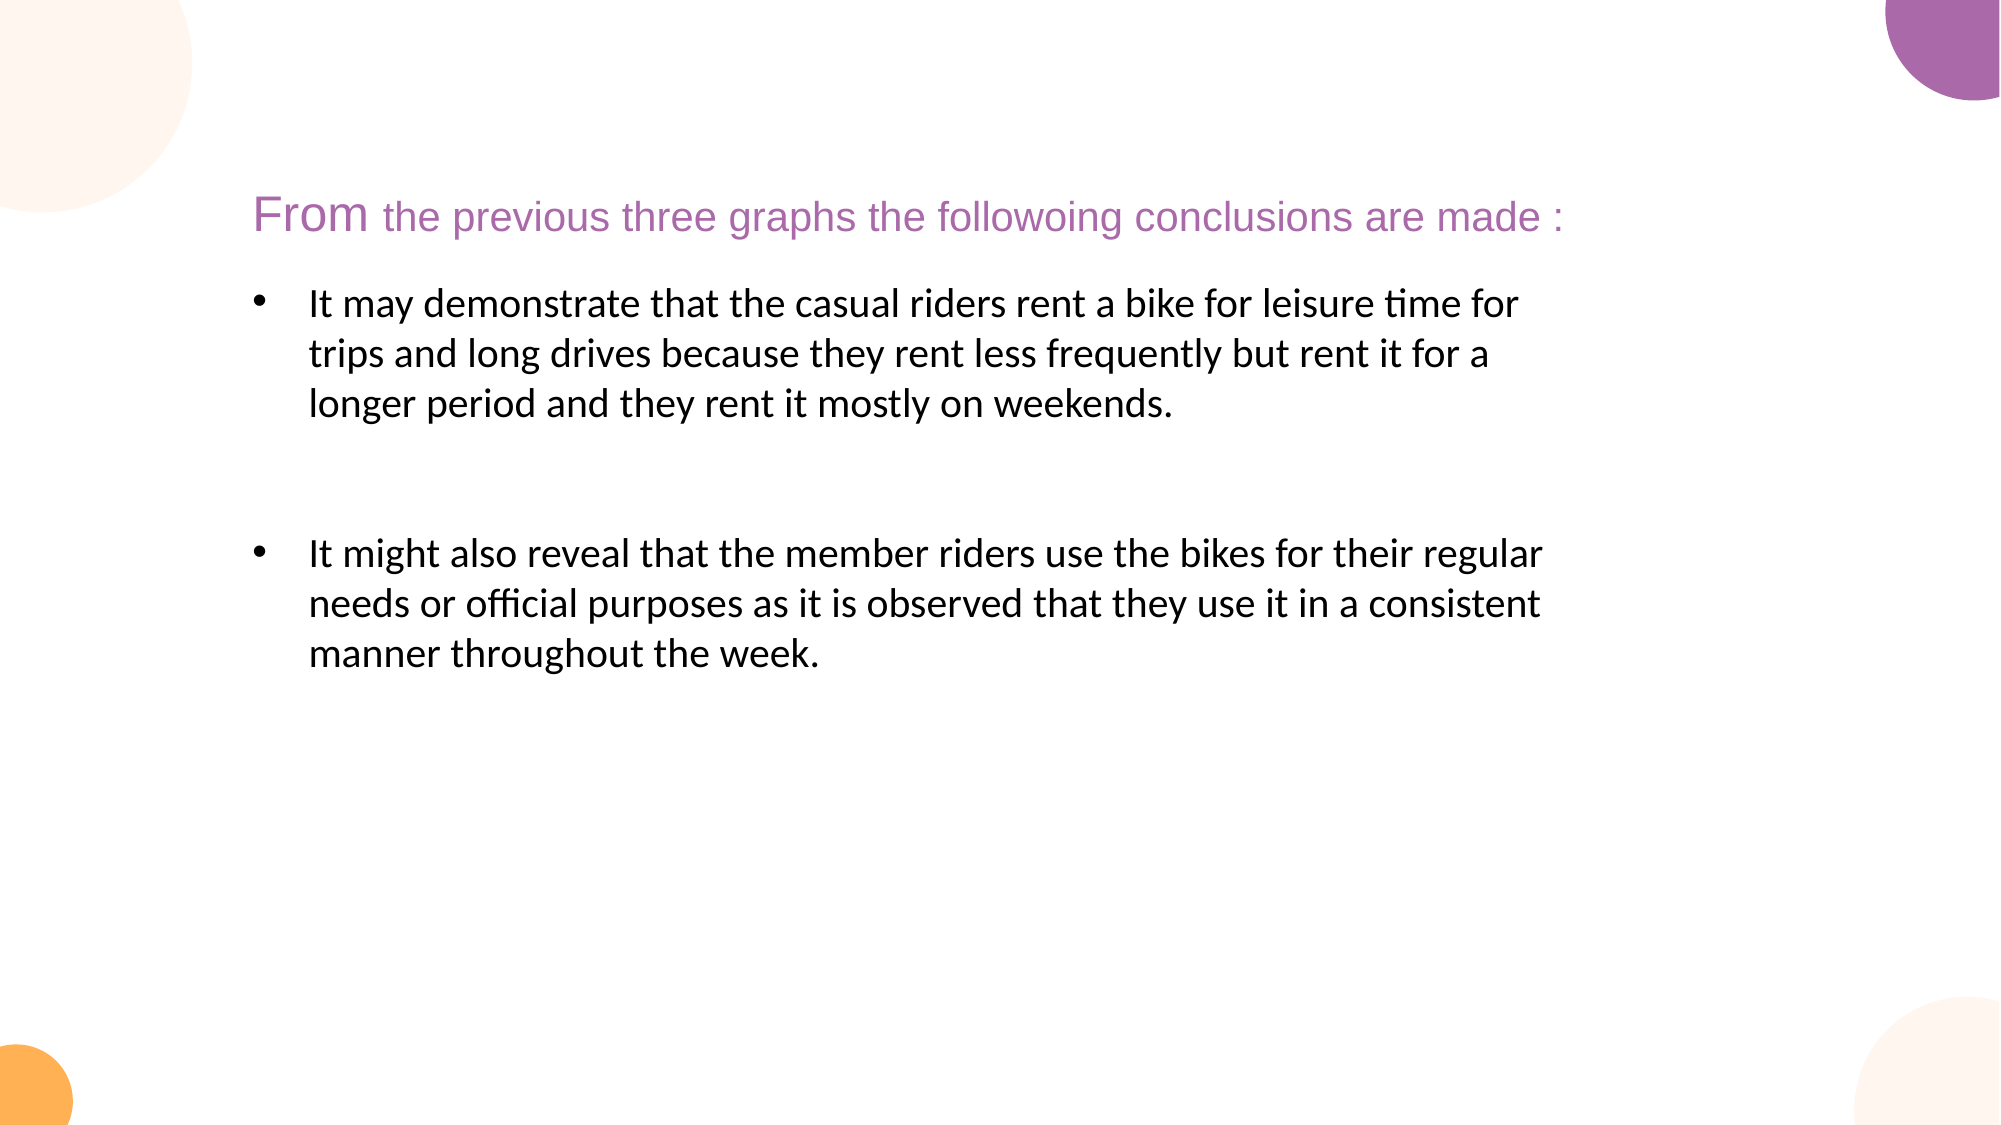

From the previous three graphs the followoing conclusions are made :
It may demonstrate that the casual riders rent a bike for leisure time for trips and long drives because they rent less frequently but rent it for a longer period and they rent it mostly on weekends.

It might also reveal that the member riders use the bikes for their regular needs or official purposes as it is observed that they use it in a consistent manner throughout the week.